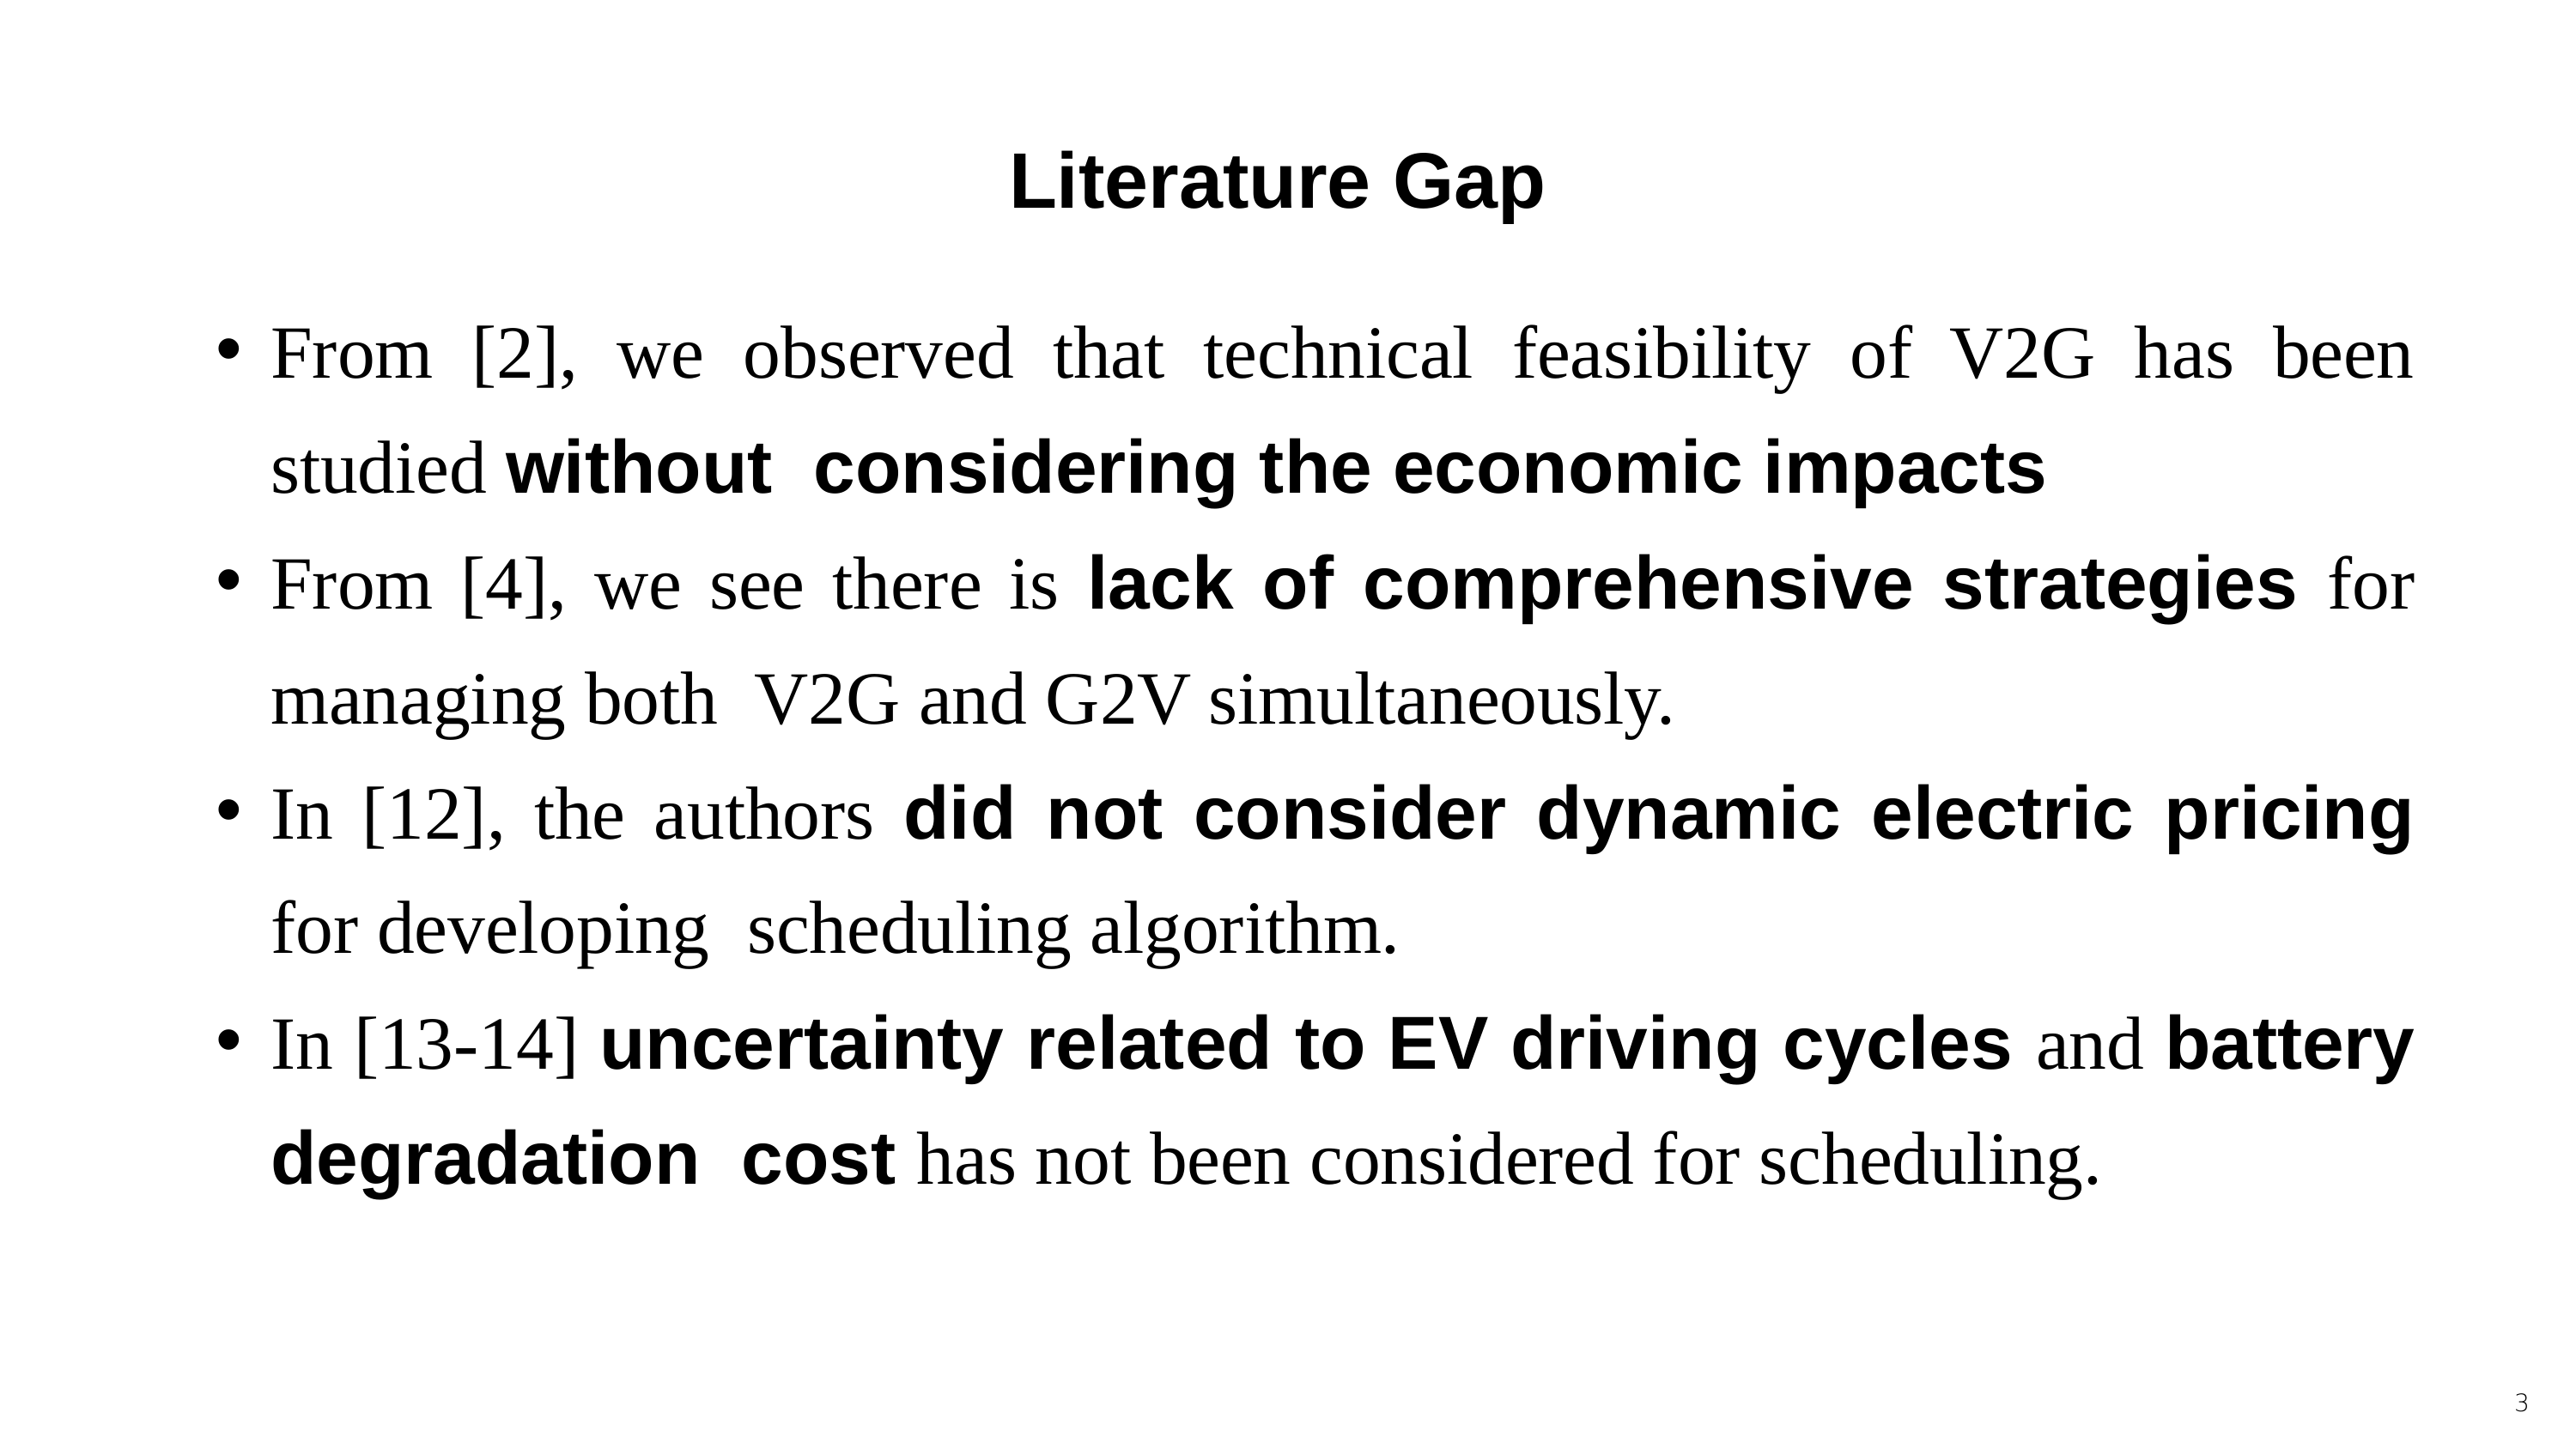

Literature Gap
From [2], we observed that technical feasibility of V2G has been studied without  considering the economic impacts
From [4], we see there is lack of comprehensive strategies for managing both  V2G and G2V simultaneously.
In [12], the authors did not consider dynamic electric pricing for developing  scheduling algorithm.
In [13-14] uncertainty related to EV driving cycles and battery degradation  cost has not been considered for scheduling.
3